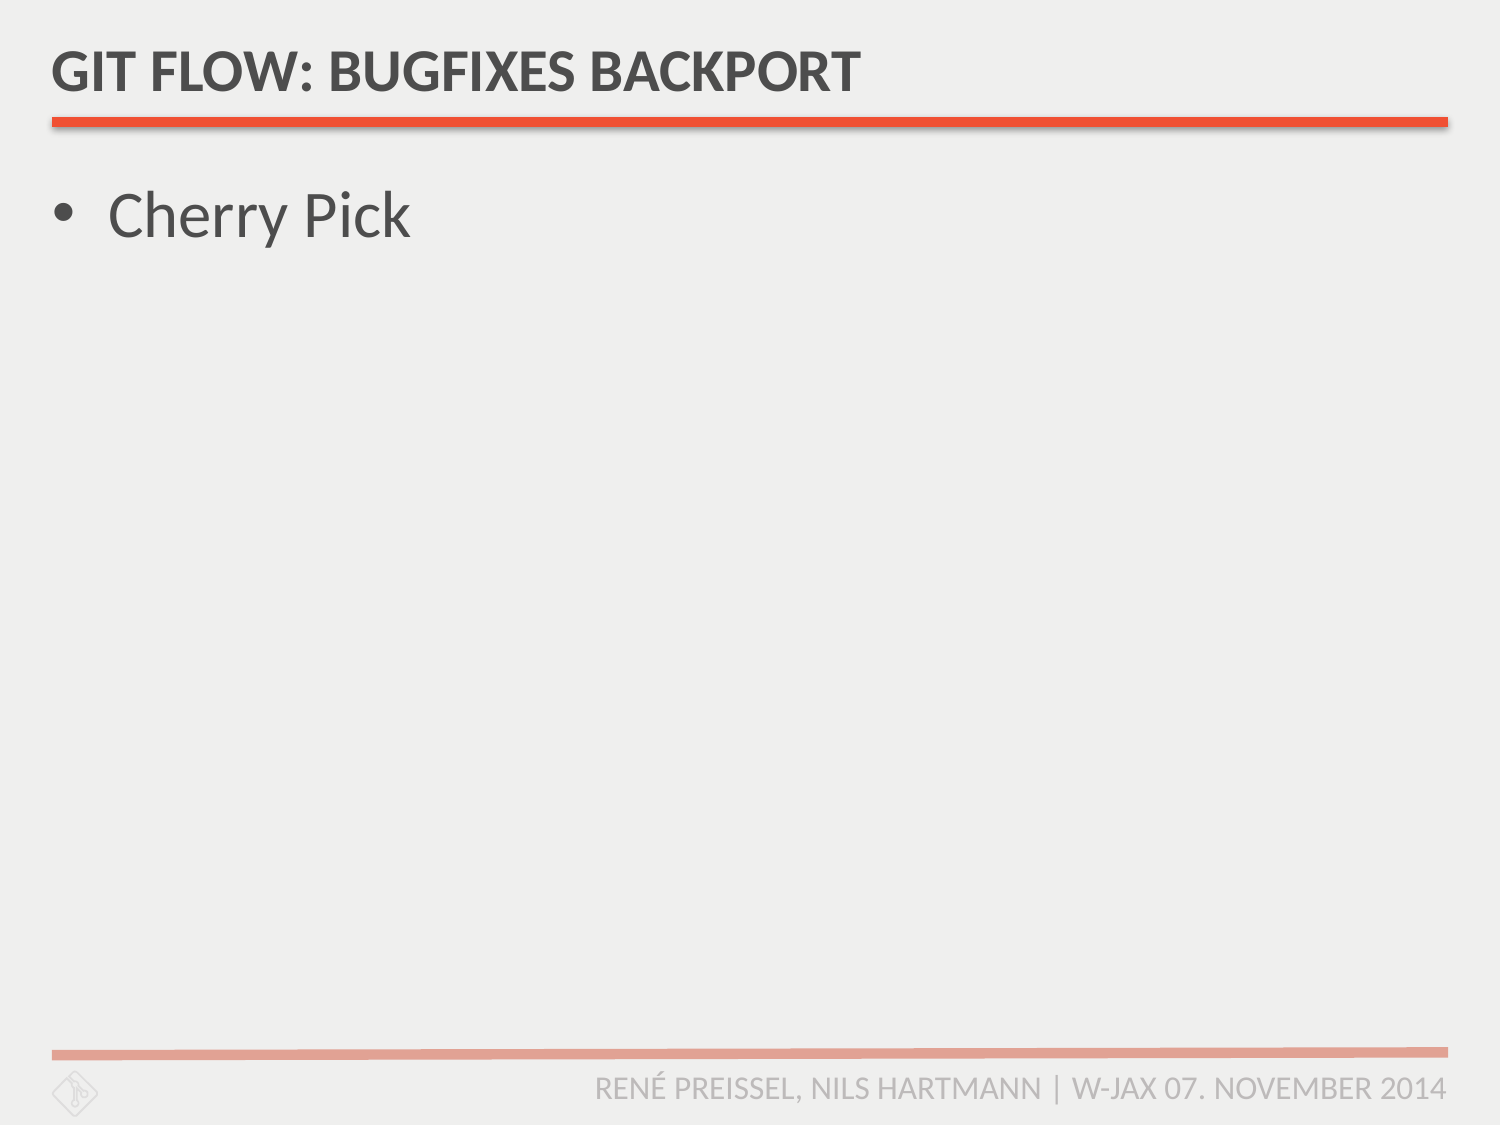

# GIT FLOW: BUGFIXES BACKPORT
Cherry Pick